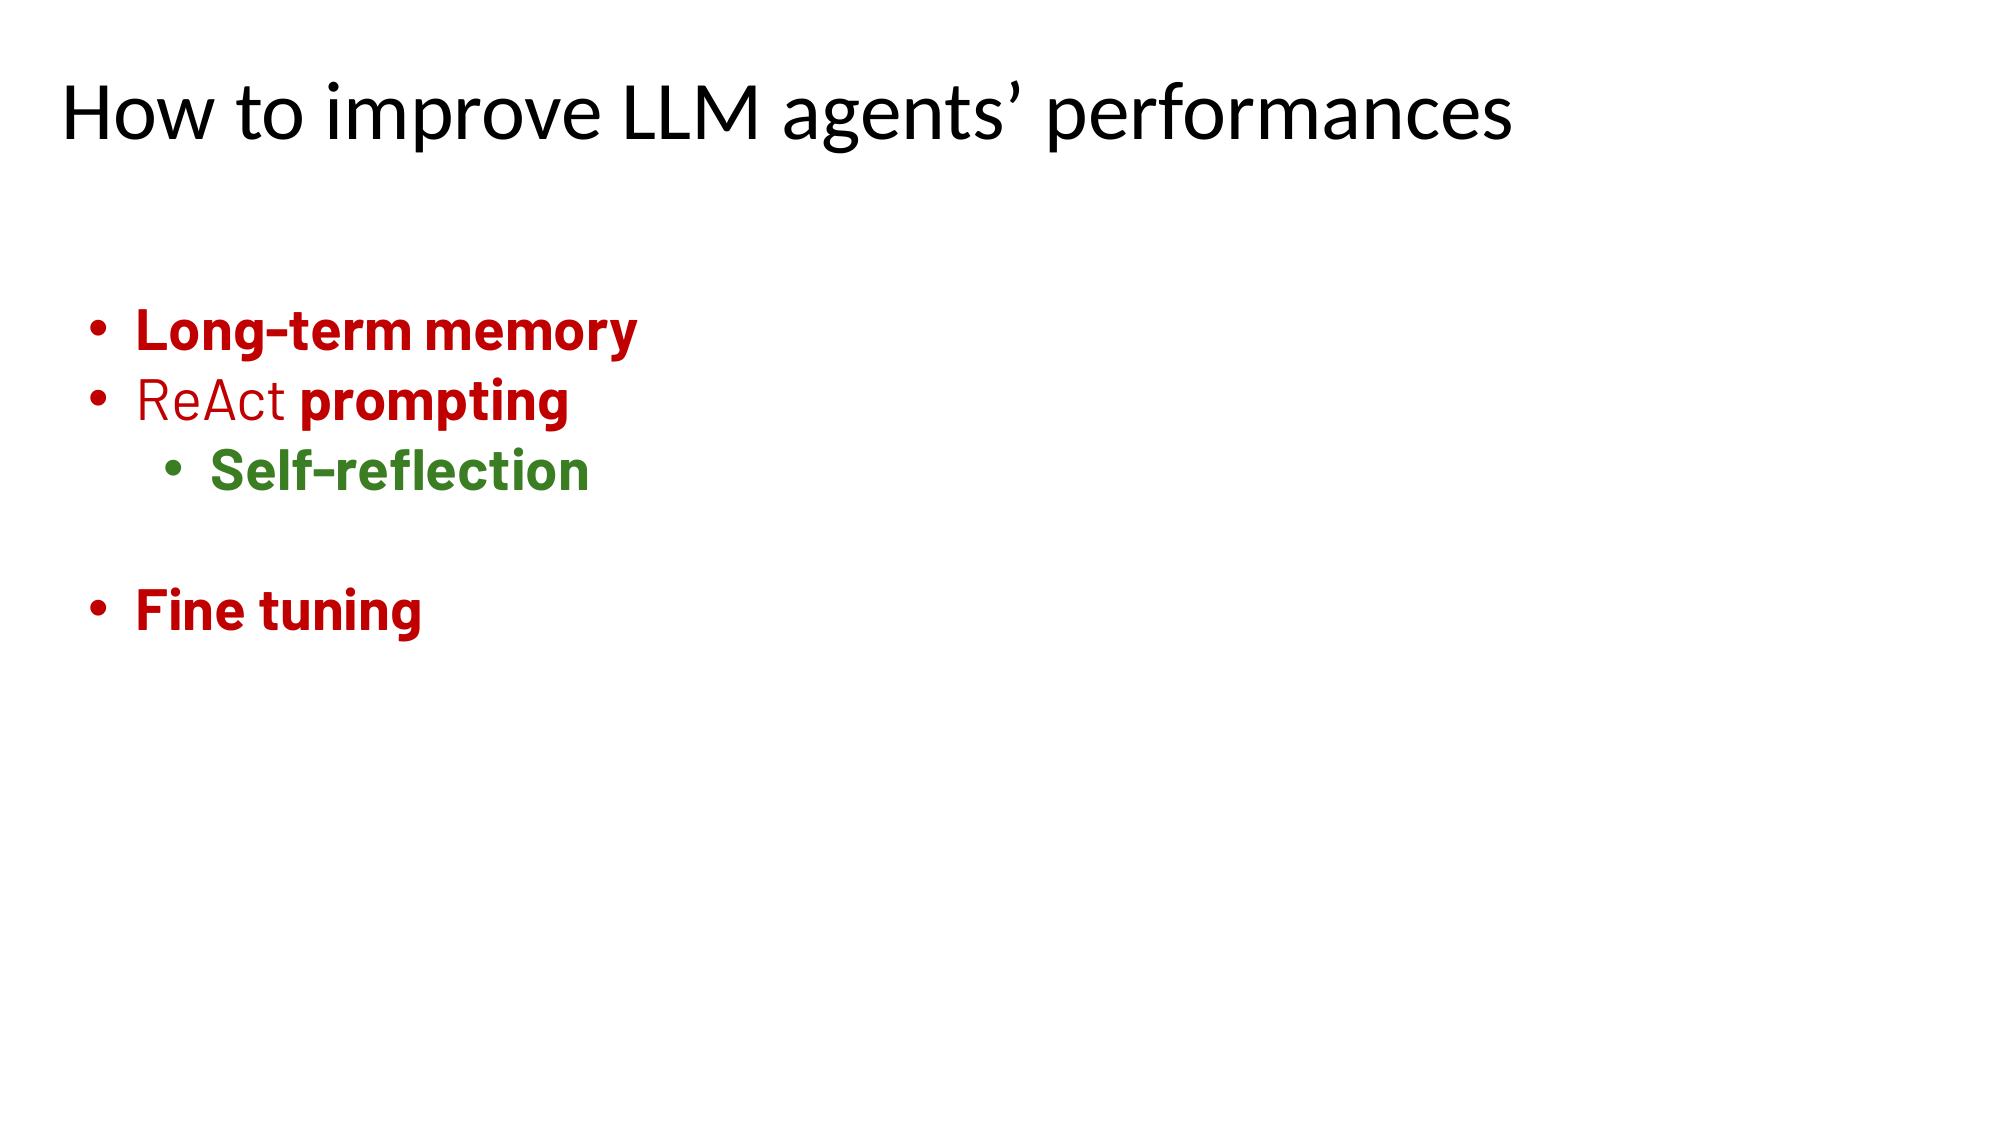

How to improve LLM agents’ performances

Long-term memory
ReAct prompting
Self-reflection

Fine tuning